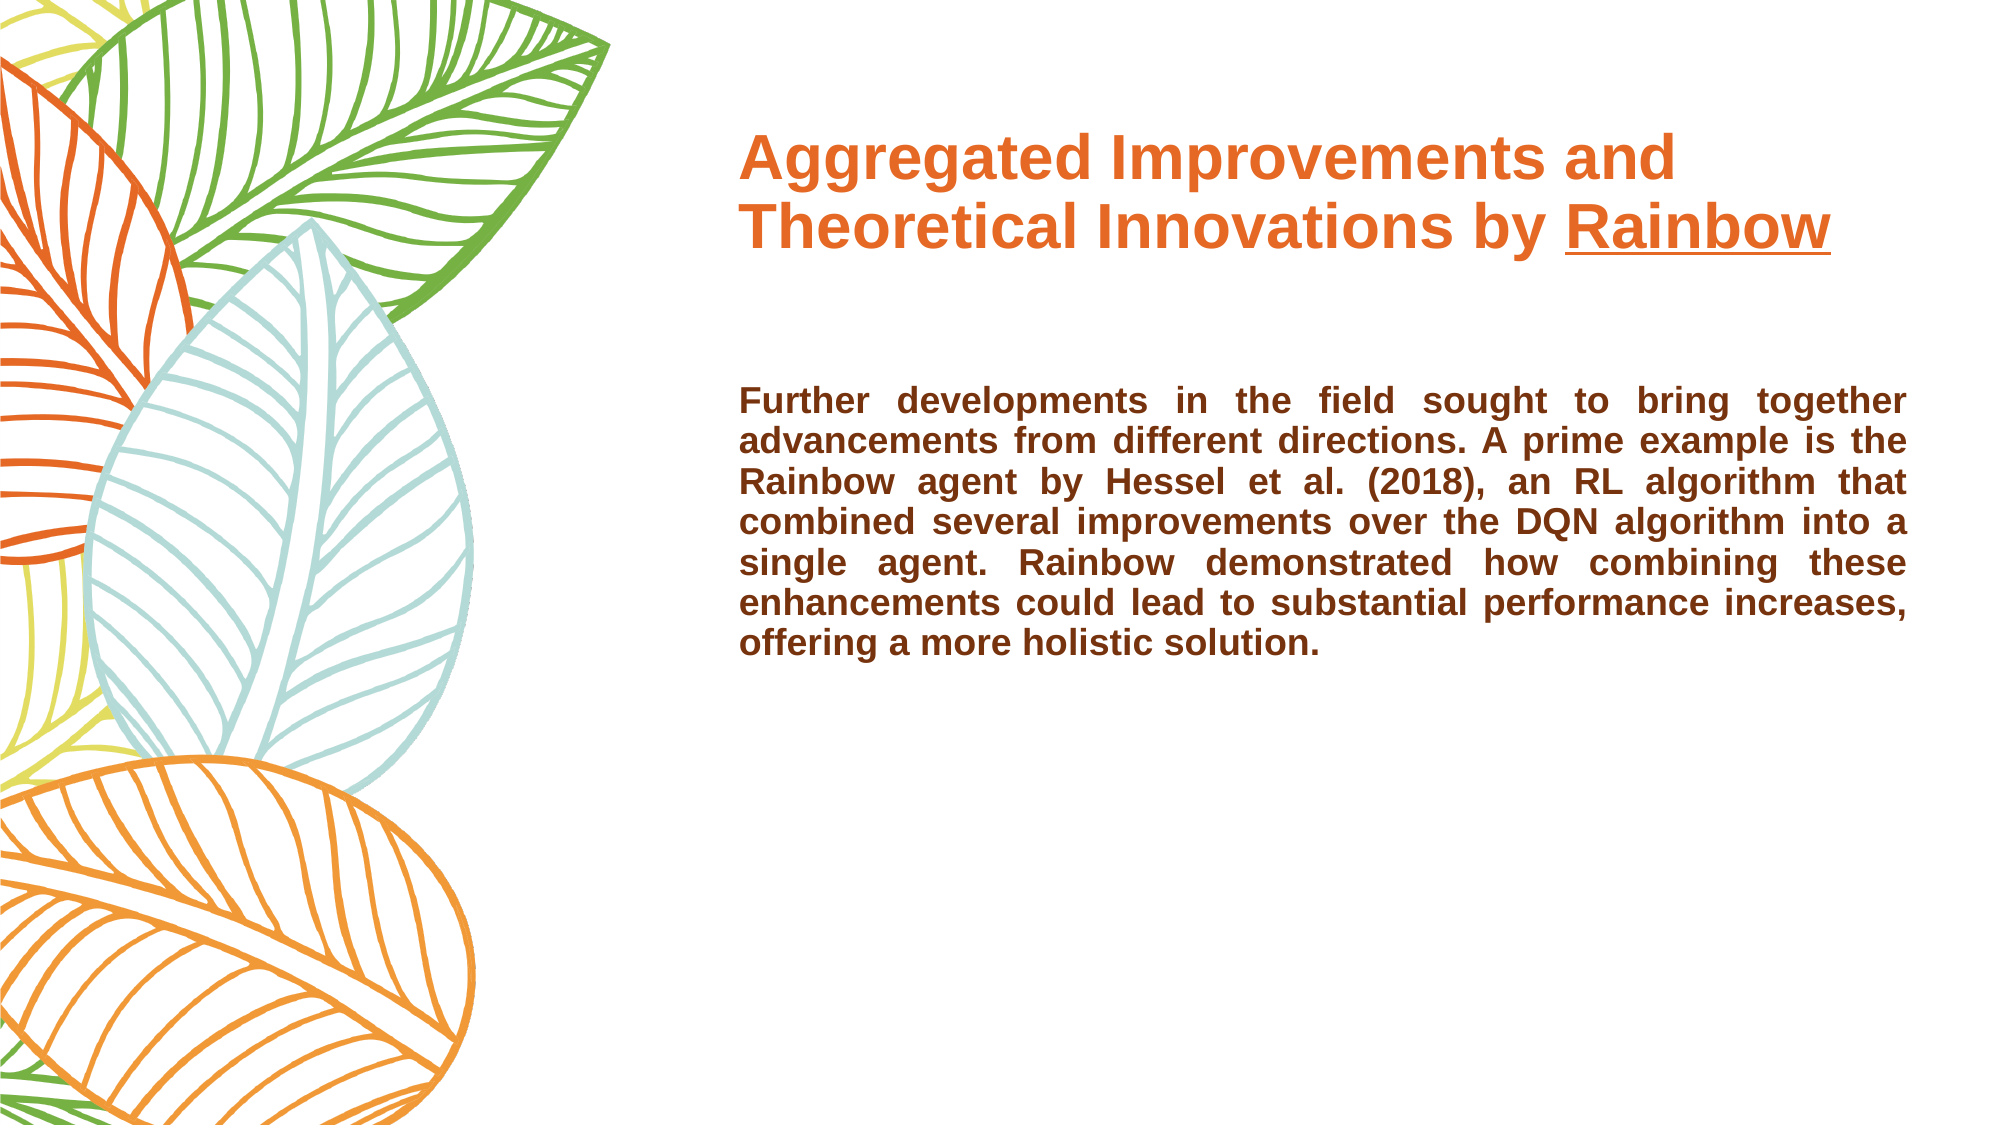

# Aggregated Improvements and Theoretical Innovations by Rainbow
Further developments in the field sought to bring together advancements from different directions. A prime example is the Rainbow agent by Hessel et al. (2018), an RL algorithm that combined several improvements over the DQN algorithm into a single agent. Rainbow demonstrated how combining these enhancements could lead to substantial performance increases, offering a more holistic solution.